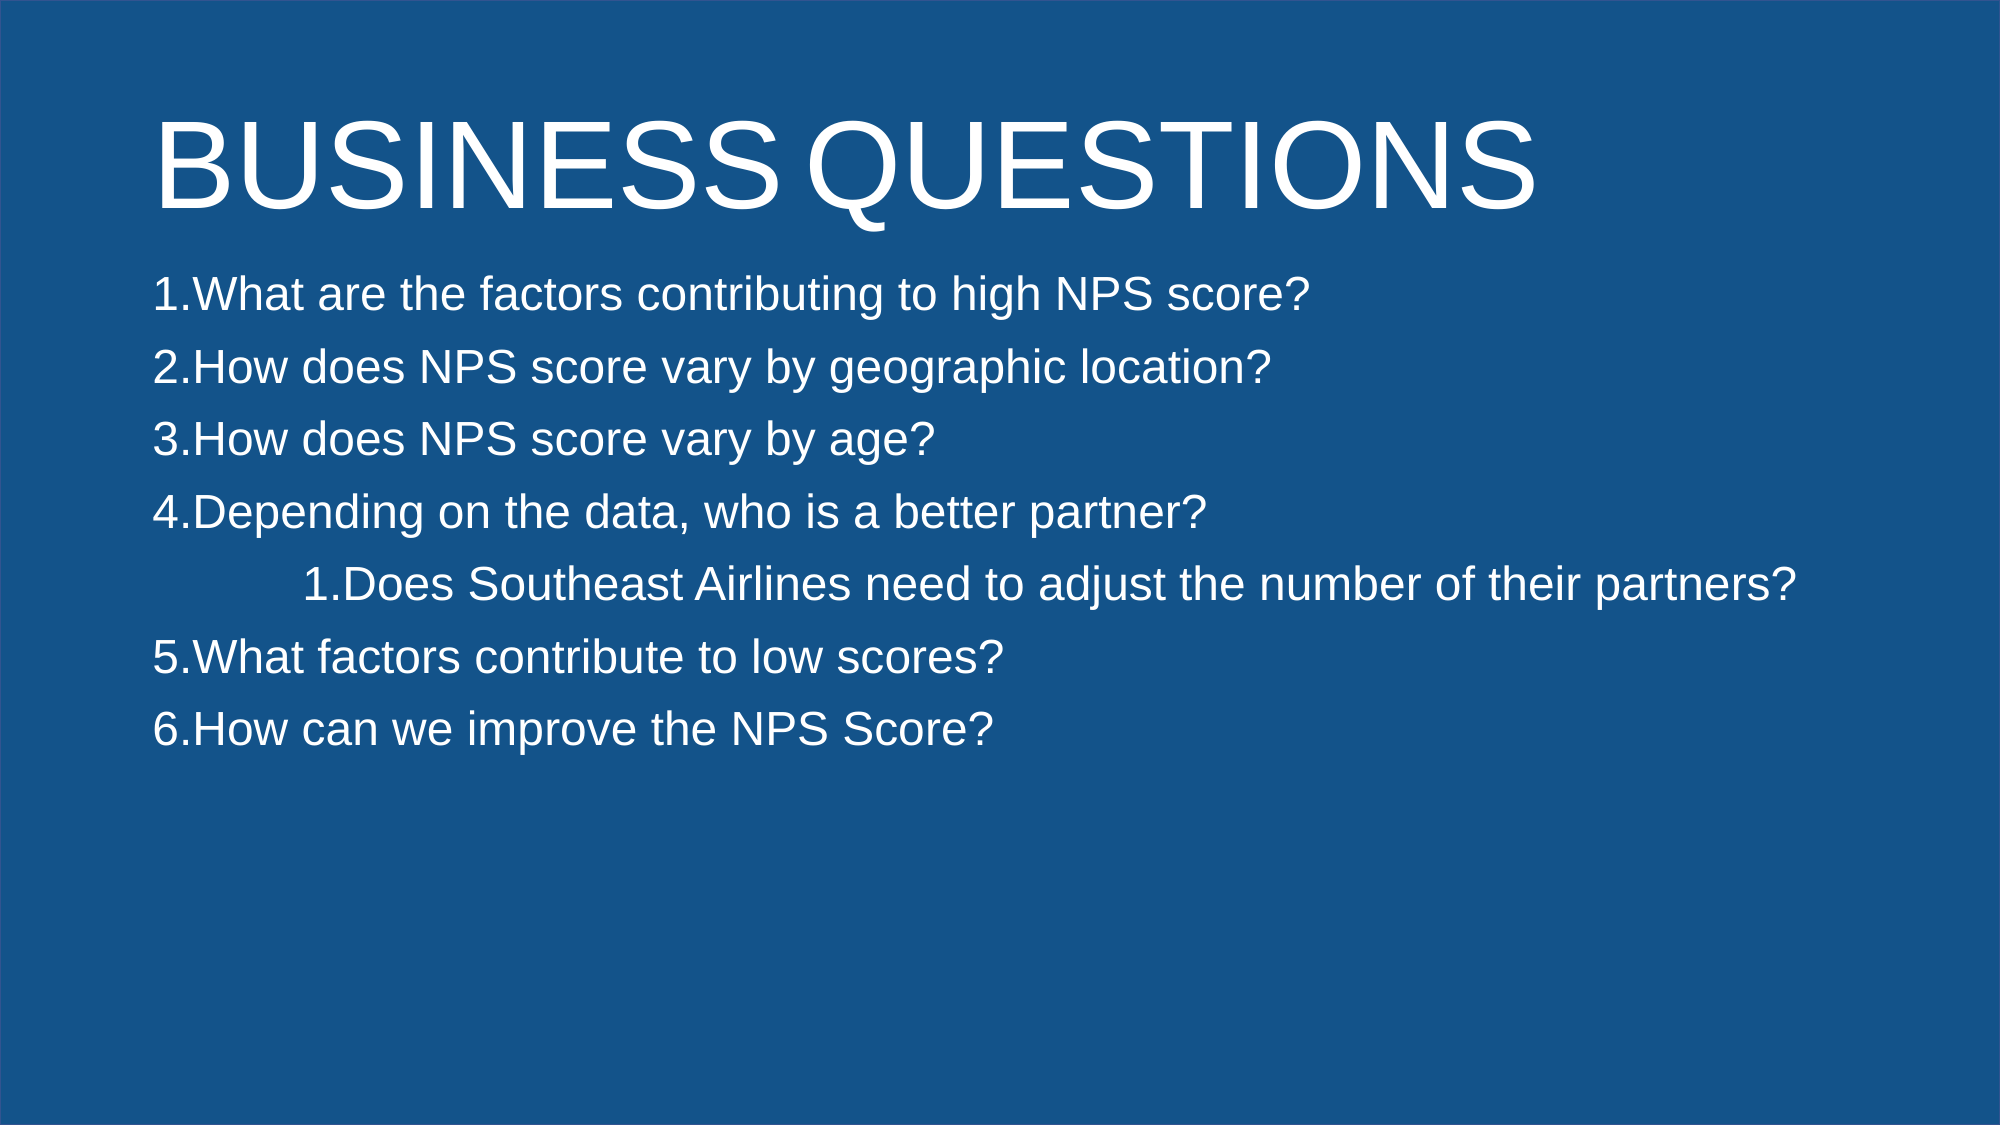

# BUSINESS QUESTIONS
1.What are the factors contributing to high NPS score?
2.How does NPS score vary by geographic location?
3.How does NPS score vary by age?
4.Depending on the data, who is a better partner?
	1.Does Southeast Airlines need to adjust the number of their partners?
5.What factors contribute to low scores?
6.How can we improve the NPS Score?